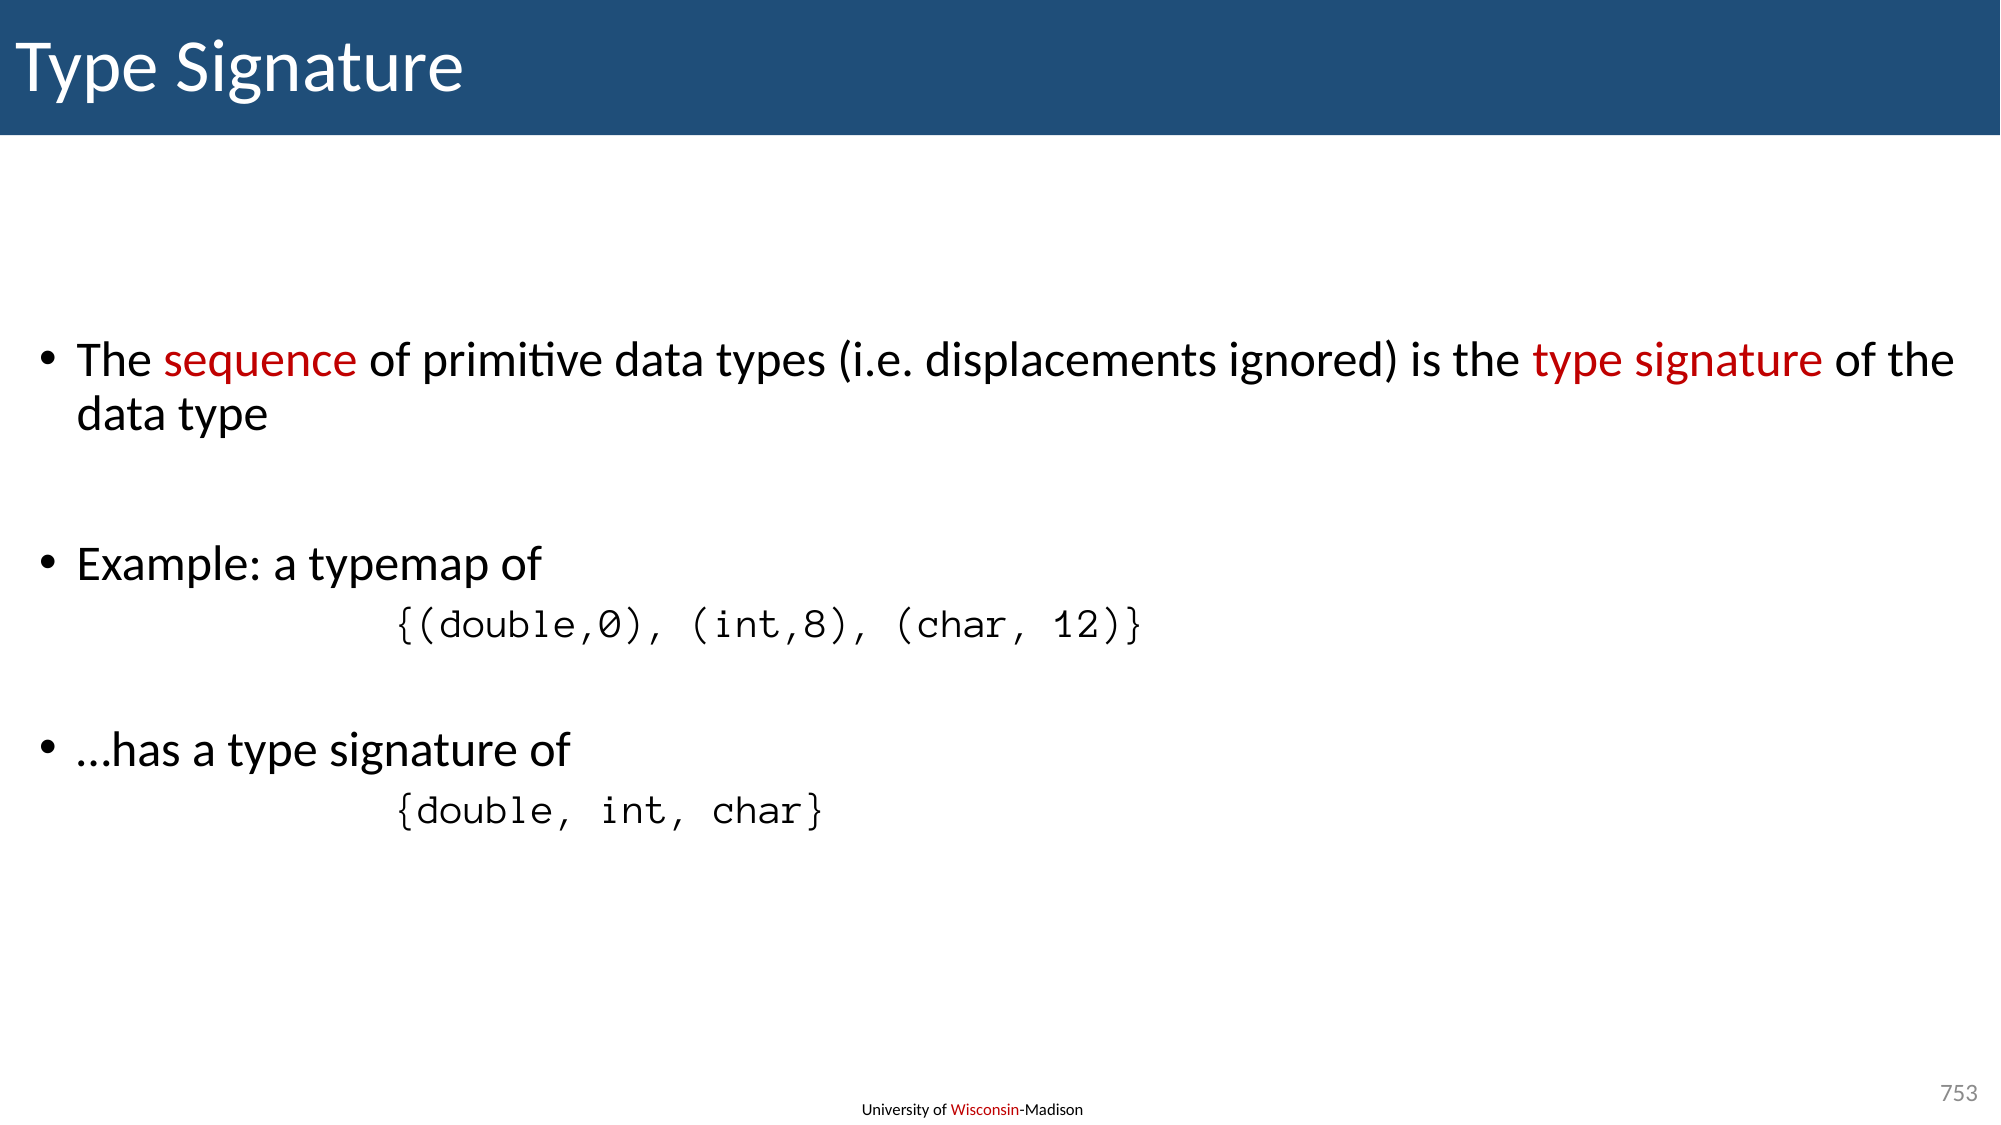

# Type Signature

The sequence of primitive data types (i.e. displacements ignored) is the type signature of the data type

Example: a typemap of
		{(double,0), (int,8), (char, 12)}

…has a type signature of
		{double, int, char}
753